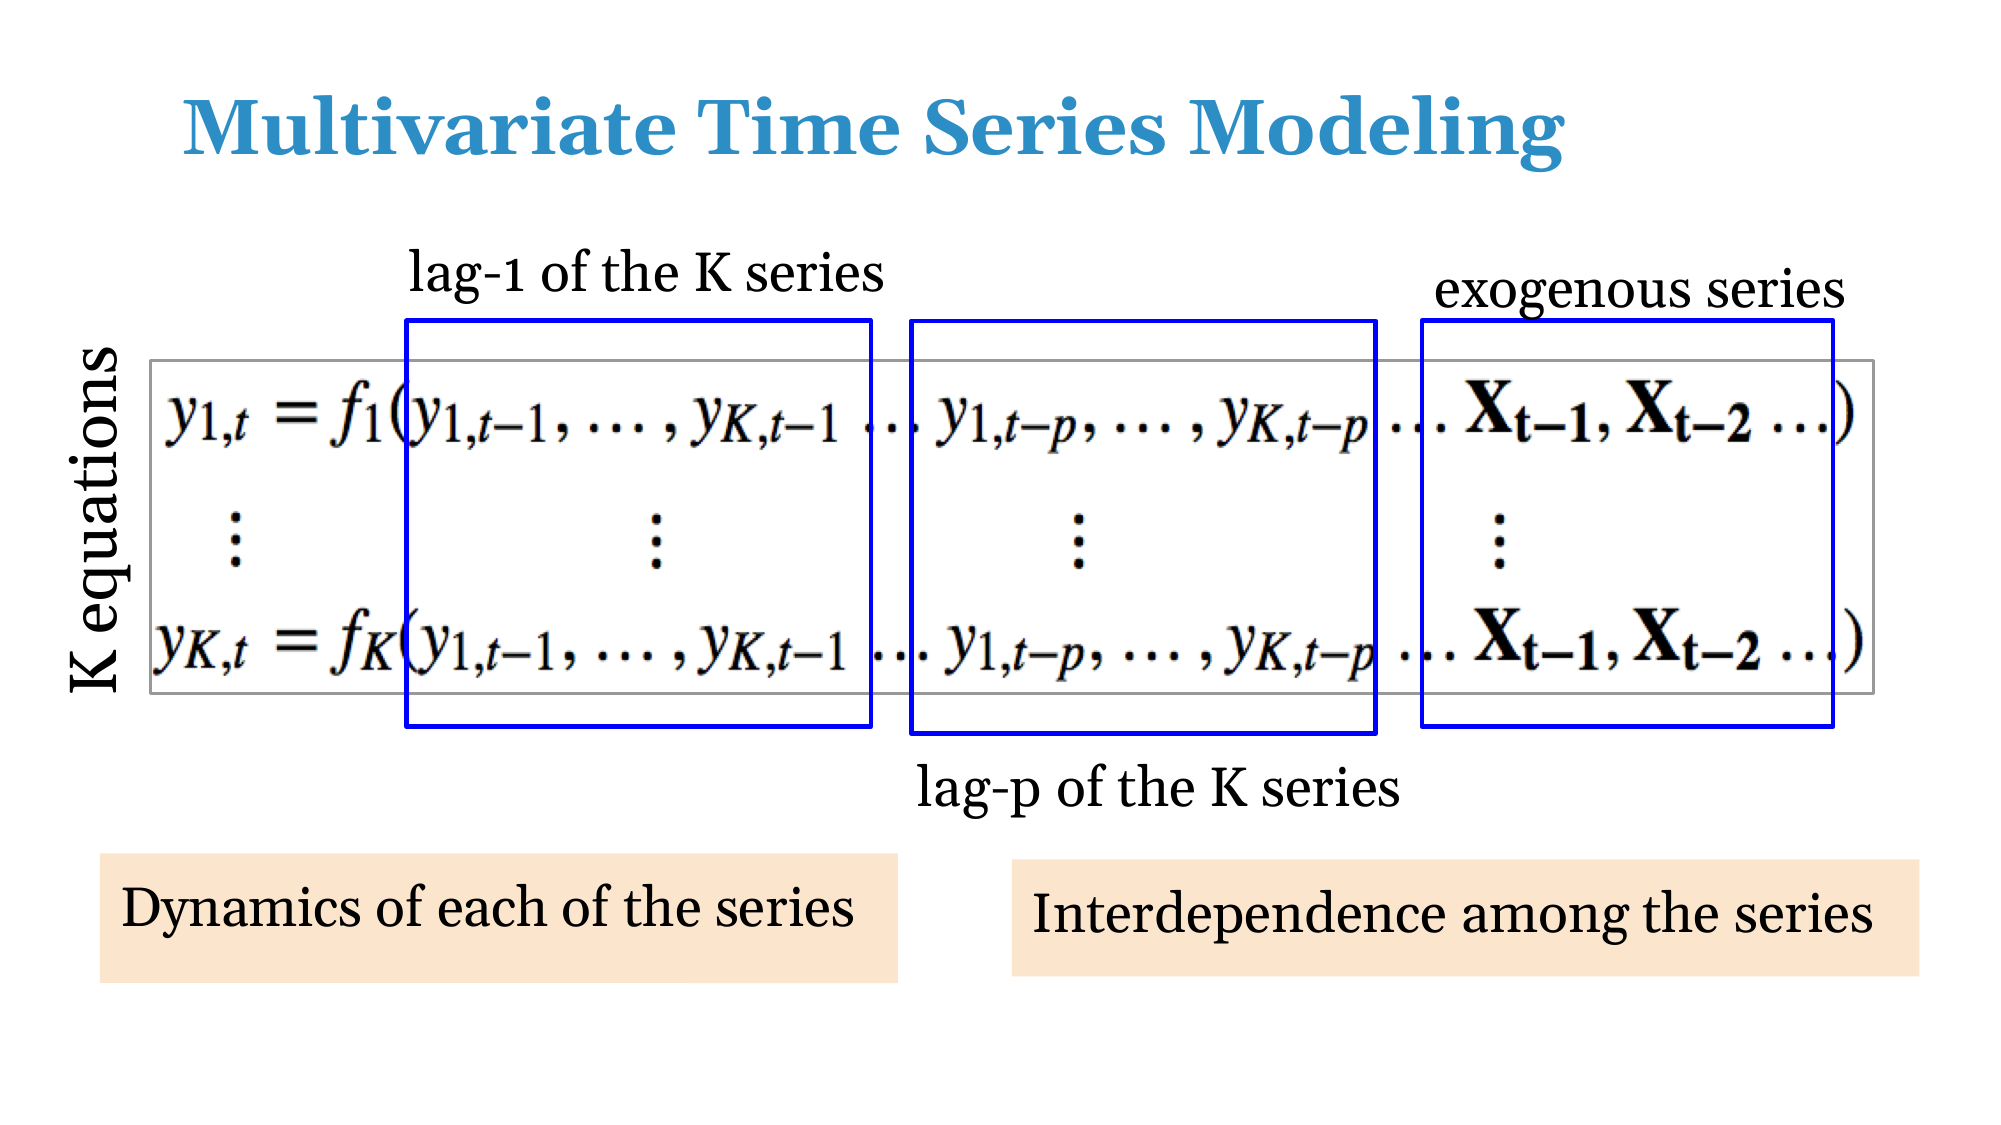

# Multivariate Time Series Modeling
lag-1 of the K series
exogenous series

K equations

lag-p of the K series

Interdependence among the series

Dynamics of each of the series